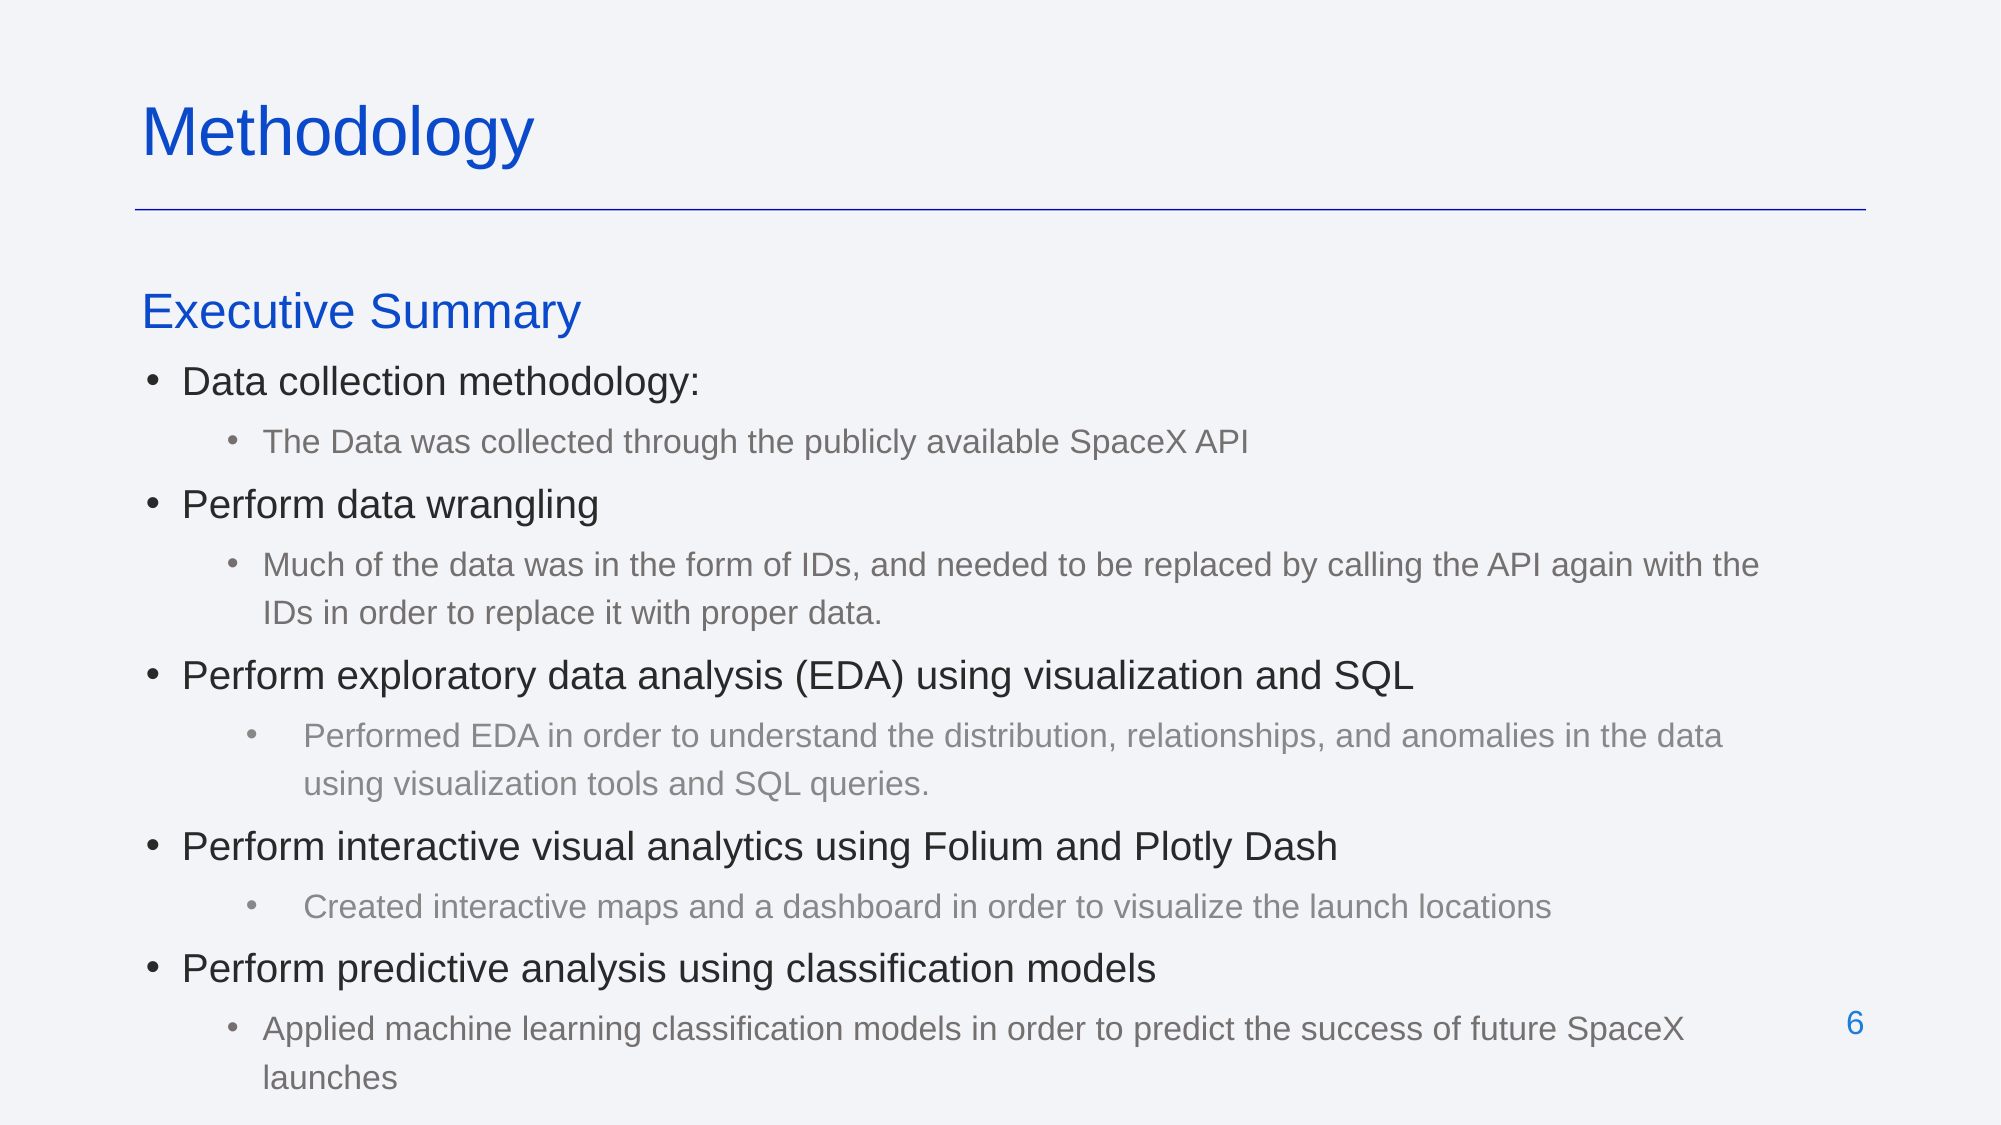

Methodology
Executive Summary
Data collection methodology:
The Data was collected through the publicly available SpaceX API
Perform data wrangling
Much of the data was in the form of IDs, and needed to be replaced by calling the API again with the IDs in order to replace it with proper data.
Perform exploratory data analysis (EDA) using visualization and SQL
Performed EDA in order to understand the distribution, relationships, and anomalies in the data using visualization tools and SQL queries.
Perform interactive visual analytics using Folium and Plotly Dash
Created interactive maps and a dashboard in order to visualize the launch locations
Perform predictive analysis using classification models
Applied machine learning classification models in order to predict the success of future SpaceX launches

6